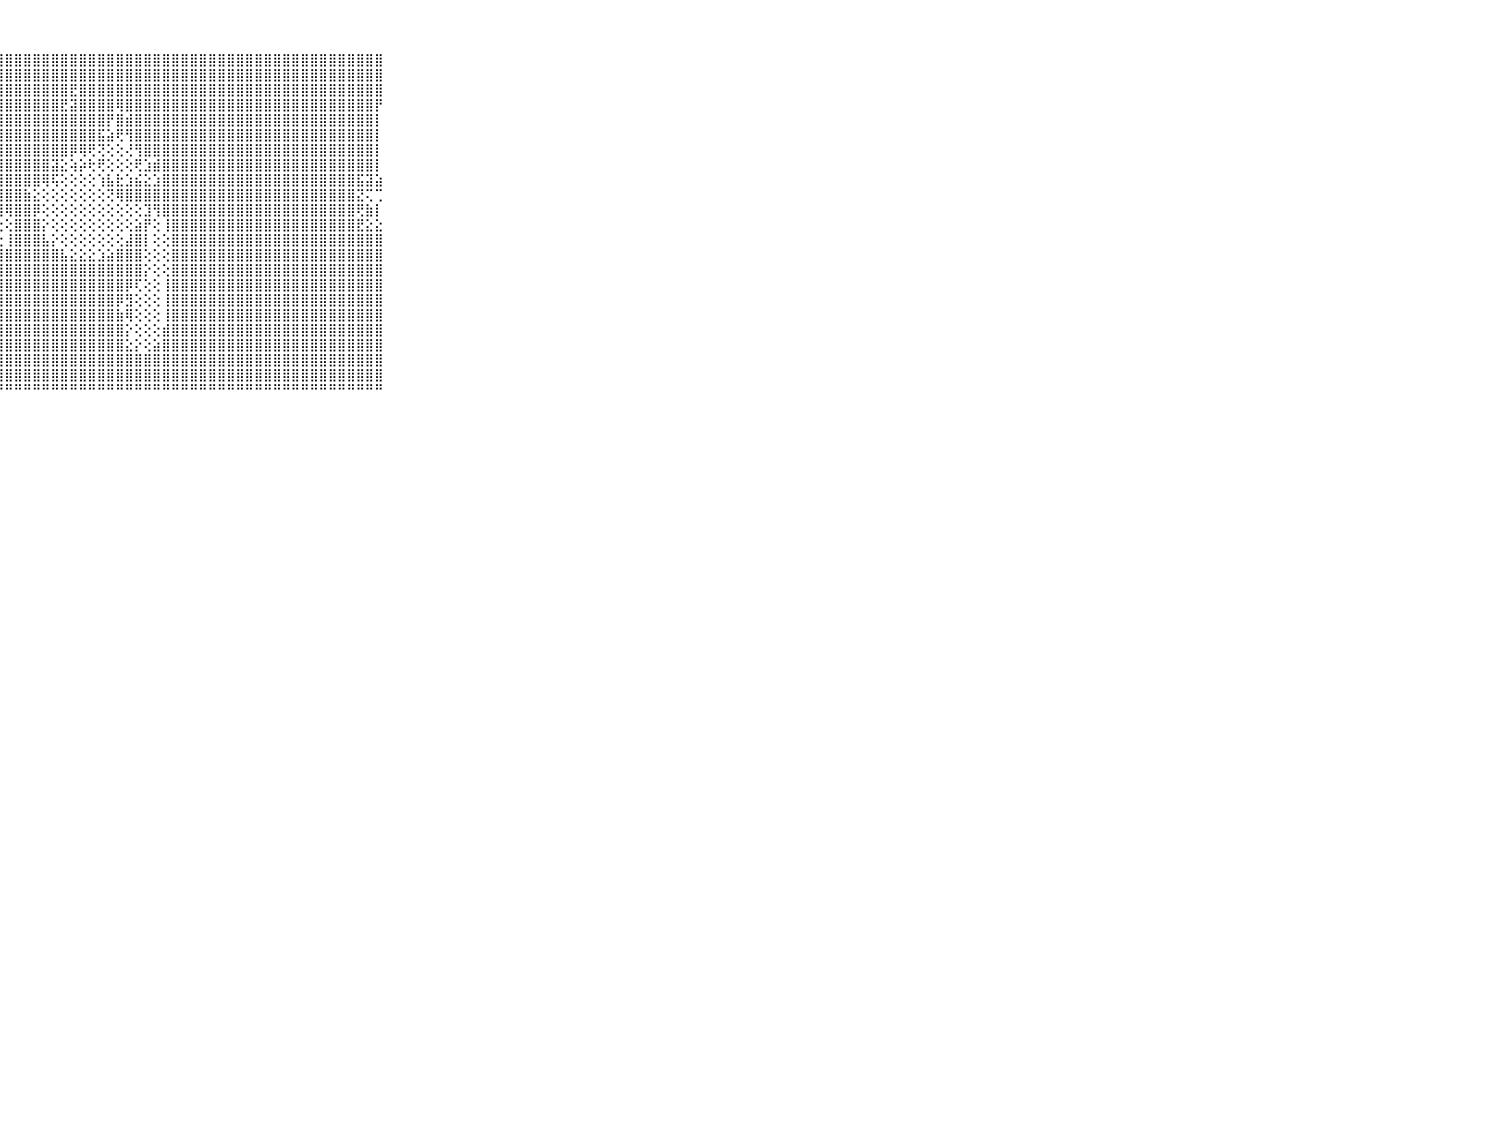

⠀⠀⠀⠀⠀⠀⠀⠀⠀⠀⠀⠀⠕⠀⠑⣿⣿⣿⣿⣿⣿⣿⣿⣿⣿⣿⣿⣿⣿⣿⣿⣿⣿⣿⣿⣿⣿⣿⣿⣿⣿⣿⣿⣿⣿⣿⣿⣿⣿⣿⣿⣿⣿⣿⣿⣿⣿⣿⣿⣿⣿⣿⣿⣿⣿⣿⣿⣿⣿⠀⠀⠀⠀⠀⠀⠀⠀⠀⠀⠀⠀
⠀⠀⠀⠀⠀⠀⠀⠀⠀⠀⠀⠀⠐⠀⠁⣿⣿⣿⣿⣿⣿⣿⣿⣿⣿⣿⣿⣿⣿⣿⣿⣿⣿⣿⣿⣿⣿⣿⣿⣿⣿⣿⣿⣿⣿⣿⣿⣿⣿⣿⣿⣿⣿⣿⣿⣿⣿⣿⣿⣿⣿⣿⣿⣿⣿⣿⣿⣿⣿⠀⠀⠀⠀⠀⠀⠀⠀⠀⠀⠀⠀
⠀⠀⠀⠀⠀⠀⠀⠀⠀⠀⠀⠀⠀⠀⠀⢹⣿⣿⣿⣿⣿⣿⣿⣿⣿⣿⣿⣿⣿⣿⣿⣿⣿⣿⣿⣟⣿⣿⣿⣿⣿⣿⣿⣿⣿⣿⣿⣿⣿⣿⣿⣿⣿⣿⣿⣿⣿⣿⣿⣿⣿⣿⣿⣿⣿⣿⣿⣿⣿⠀⠀⠀⠀⠀⠀⠀⠀⠀⠀⠀⠀
⠀⠀⠀⠀⠀⠀⠀⠀⠀⠀⠀⠀⠀⠀⢅⢸⣿⣿⣿⣿⣿⣿⣿⣿⣿⣿⣿⣿⣿⣿⣿⣿⣿⣿⣟⣽⣿⣿⣿⣿⢿⣿⣿⣿⣿⣿⣿⣿⣿⣿⣿⣿⣿⣿⣿⣿⣿⣿⣿⣿⣿⣿⣿⣿⣿⣿⣿⣿⡟⠀⠀⠀⠀⠀⠀⠀⠀⠀⠀⠀⠀
⠀⠀⠀⠀⠀⠀⠀⠀⠀⠀⠀⢀⢄⠀⠕⢸⣿⣿⣿⣿⣿⣿⣿⣿⣿⣿⣿⣿⣿⣿⣿⣿⣿⣿⣿⣿⣿⣿⣿⡟⣿⣾⣿⣿⣿⣿⣿⣿⣿⣿⣿⣿⣿⣿⣿⣿⣿⣿⣿⣿⣿⣿⣿⣿⣿⣿⣿⣿⡇⠀⠀⠀⠀⠀⠀⠀⠀⠀⠀⠀⠀
⠀⠀⠀⠀⠀⠀⠀⠀⠀⠀⠀⢕⢕⠀⠁⢸⣿⣿⣿⣿⣿⣿⣿⣿⣿⣿⣿⣿⣿⣿⣿⣿⣿⣿⣿⣿⣿⣿⣯⣵⢟⢻⣿⣿⣿⣿⣿⣿⣿⣿⣿⣿⣿⣿⣿⣿⣿⣿⣿⣿⣿⣿⣿⣿⣿⣿⣿⣿⡇⠀⠀⠀⠀⠀⠀⠀⠀⠀⠀⠀⠀
⠀⠀⠀⠀⠀⠀⠀⠀⠀⠀⠀⢕⢕⠐⠀⢸⣿⣿⣿⣿⣿⣿⣿⣿⣿⣿⣿⣿⣿⣿⣿⣿⣿⣿⣿⡿⢿⢟⢝⢕⢕⢜⢻⣿⣿⣿⣿⣿⣿⣿⣿⣿⣿⣿⣿⣿⣿⣿⣿⣿⣿⣿⣿⣿⣿⣿⣿⣿⡇⠀⠀⠀⠀⠀⠀⠀⠀⠀⠀⠀⠀
⠀⠀⠀⠀⠀⠀⠀⠀⠀⠀⠀⢕⢕⠄⠕⢸⣿⣿⣿⣿⣿⣿⣿⣿⣿⣿⣿⣿⣿⣿⣿⣿⣿⣽⣕⢵⡵⢗⢟⢕⢕⢕⢟⣱⣾⣿⣿⣿⣿⣿⣿⣿⣿⣿⣿⣿⣿⣿⣿⣿⣿⣿⣿⣿⣿⣿⣿⣿⡇⠀⠀⠀⠀⠀⠀⠀⠀⠀⠀⠀⠀
⠀⠀⠀⠀⠀⠀⠀⠀⠀⠀⠀⢕⢕⠀⠀⢸⣿⣿⣿⣿⣿⣿⣿⣿⣿⣿⣿⣿⣿⣿⣿⣿⢿⢯⢕⢕⢕⢕⢱⣧⣗⣱⣮⣕⣱⣿⣿⣿⣿⣿⣿⣿⣿⣿⣿⣿⣿⣿⣿⣿⣿⣿⣿⣿⣿⣿⣯⣽⣵⠀⠀⠀⠀⠀⠀⠀⠀⠀⠀⠀⠀
⠀⠀⠀⠀⠀⠀⠀⠀⠀⠀⠀⢕⢕⠀⠀⢸⣿⣿⣿⣿⣿⣿⣿⣿⣿⣿⣿⣿⣿⣿⣷⣕⢕⢕⢕⢕⢕⢕⢕⢝⢿⣿⣿⣿⣿⣿⣿⣿⣿⣿⣿⣿⣿⣿⣿⣿⣿⣿⣿⣿⣿⣿⣿⣿⣿⣿⣝⢍⢉⠀⠀⠀⠀⠀⠀⠀⠀⠀⠀⠀⠀
⠀⠀⠀⠀⠀⠀⠀⠀⠀⠀⠀⡕⢕⠀⠀⢸⣿⣿⣿⣿⣿⣿⣿⣿⣿⣿⣿⣿⢿⣿⣿⡿⢕⢕⢕⢕⢕⢕⢕⢕⢕⢕⢕⣹⢻⣿⣿⣿⣿⣿⣿⣿⣿⣿⣿⣿⣿⣿⣿⣿⣿⣿⣿⣿⣿⣿⢟⣷⡇⠀⠀⠀⠀⠀⠀⠀⠀⠀⠀⠀⠀
⠀⠀⠀⠀⠀⠀⠀⠀⠀⠀⠀⢕⢕⢕⠔⢸⣿⣿⣿⢟⣿⣿⣿⣿⣿⣿⡿⢕⢕⣿⣿⣿⡕⢕⢕⢕⢕⢕⢕⢕⢕⢕⣵⡟⢕⢸⣿⣿⣿⣿⣿⣿⣿⣿⣿⣿⣿⣿⣿⣿⣿⣿⣿⣿⣿⣿⣟⣕⣕⠀⠀⠀⠀⠀⠀⠀⠀⠀⠀⠀⠀
⠀⠀⠀⠀⠀⠀⠀⠀⠀⠀⠀⢕⢕⠐⢕⢸⣿⣿⣿⣾⣿⣿⣿⣿⣿⡿⢕⢕⢸⣿⣿⣿⣧⡕⢕⢕⢕⢕⢕⢕⢕⣼⣿⡇⢕⢕⣿⣿⣿⣿⣿⣿⣿⣿⣿⣿⣿⣿⣿⣿⣿⣿⣿⣿⣿⣿⣿⣿⣿⠀⠀⠀⠀⠀⠀⠀⠀⠀⠀⠀⠀
⠀⠀⠀⠀⠀⠀⠀⠀⠀⠀⠀⢕⢕⢅⢕⢸⣿⣿⣿⣿⣿⣿⣿⣿⢟⢕⣱⣾⣿⣿⣿⣿⣿⣿⣧⣕⣕⣕⣱⣵⣿⣿⣿⢕⢕⢕⣿⣿⣿⣿⣿⣿⣿⣿⣿⣿⣿⣿⣿⣿⣿⣿⣿⣿⣿⣿⣿⣿⣿⠀⠀⠀⠀⠀⠀⠀⠀⠀⠀⠀⠀
⠀⠀⠀⠀⠀⠀⠀⠀⠀⠀⠀⢕⢜⢇⢕⢸⣿⣿⣿⣿⣿⣿⢿⢝⢕⣵⣿⣿⣿⣿⣿⣿⣿⣿⣿⣿⣿⣿⣿⣿⣿⣿⣿⡕⢕⢕⣿⣿⣿⣿⣿⣿⣿⣿⣿⣿⣿⣿⣿⣿⣿⣿⣿⣿⣿⣿⣿⣿⣿⠀⠀⠀⠀⠀⠀⠀⠀⠀⠀⠀⠀
⠀⠀⠀⠀⠀⠀⠀⠀⠀⠀⠀⢕⢕⠅⢕⢸⣿⣿⣿⣿⣿⡇⢕⣵⣿⣿⣿⣿⣿⣿⣿⣿⣿⣿⣿⣿⣿⣿⣿⣿⣿⡿⢏⢕⢕⢸⣿⣿⣿⣿⣿⣿⣿⣿⣿⣿⣿⣿⣿⣿⣿⣿⣿⣿⣿⣿⣿⣿⣿⠀⠀⠀⠀⠀⠀⠀⠀⠀⠀⠀⠀
⠀⠀⠀⠀⠀⠀⠀⠀⠀⠀⠀⢱⢕⠕⢕⢸⣿⣿⣿⡟⣏⣵⣿⣿⣿⣿⣿⣿⣿⣿⣿⣿⣿⣿⣿⣿⣿⣿⣿⣿⡿⣻⢕⢕⢕⢸⣿⣿⣿⣿⣿⣿⣿⣿⣿⣿⣿⣿⣿⣿⣿⣿⣿⣿⣿⣿⣿⣿⣿⠀⠀⠀⠀⠀⠀⠀⠀⠀⠀⠀⠀
⠀⠀⠀⠀⠀⠀⠀⠀⠀⠀⠀⢕⢕⠀⢕⢸⣿⣿⣿⣿⣿⣿⣿⣿⣿⣿⣿⣿⣿⣿⣿⣿⣿⣿⣿⣿⣿⣿⣿⣿⣷⢿⢕⢕⢕⢸⣿⣿⣿⣿⣿⣿⣿⣿⣿⣿⣿⣿⣿⣿⣿⣿⣿⣿⣿⣿⣿⣿⣿⠀⠀⠀⠀⠀⠀⠀⠀⠀⠀⠀⠀
⠀⠀⠀⠀⠀⠀⠀⠀⠀⠀⠀⢕⢕⠀⢕⢸⣿⣿⣿⣿⣿⣿⣿⣿⣿⣿⣿⣿⣿⣿⣿⣿⣿⣿⣿⣿⣿⣿⣿⣿⣿⡕⢕⢕⢕⣾⣿⣿⣿⣿⣿⣿⣿⣿⣿⣿⣿⣿⣿⣿⣿⣿⣿⣿⣿⣿⣿⣿⣿⠀⠀⠀⠀⠀⠀⠀⠀⠀⠀⠀⠀
⠀⠀⠀⠀⠀⠀⠀⠀⠀⠀⠀⢕⢕⠅⢕⣿⣿⣿⣿⣿⣿⣿⣿⣿⣿⣿⣿⣿⣿⣿⣿⣿⣿⣿⣿⣿⣿⣿⣿⣿⣿⣕⡕⢕⣵⣿⣿⣿⣿⣿⣿⣿⣿⣿⣿⣿⣿⣿⣿⣿⣿⣿⣿⣿⣿⣿⣿⣿⣿⠀⠀⠀⠀⠀⠀⠀⠀⠀⠀⠀⠀
⠀⠀⠀⠀⠀⠀⠀⠀⠀⠀⠀⢕⢕⢕⢕⣿⣿⣿⣿⣿⣿⣿⣿⣿⣿⣿⣿⣿⣿⣿⣿⣿⣿⣿⣿⣿⣿⣿⣿⣿⣿⣿⣿⣿⣿⣿⣿⣿⣿⣿⣿⣿⣿⣿⣿⣿⣿⣿⣿⣿⣿⣿⣿⣿⣿⣿⣿⣿⣿⠀⠀⠀⠀⠀⠀⠀⠀⠀⠀⠀⠀
⠀⠀⠀⠀⠀⠀⠀⠀⠀⠀⠀⢕⢜⢕⢕⣿⣿⣿⣿⣿⣿⣿⣿⣿⣿⣿⣿⣿⣿⣿⣿⣿⣿⣿⣿⣿⣿⣿⣿⣿⣿⣿⣿⣿⣿⣿⣿⣿⣿⣿⣿⣿⣿⣿⣿⣿⣿⣿⣿⣿⣿⣿⣿⣿⣿⣿⣿⣿⣿⠀⠀⠀⠀⠀⠀⠀⠀⠀⠀⠀⠀
⠀⠀⠀⠀⠀⠀⠀⠀⠀⠀⠀⠑⠘⠑⠑⠛⠛⠛⠛⠛⠛⠛⠛⠛⠛⠛⠛⠛⠛⠛⠛⠛⠛⠛⠛⠛⠛⠛⠛⠛⠛⠛⠛⠛⠛⠛⠛⠛⠛⠛⠛⠛⠛⠛⠛⠛⠛⠛⠛⠛⠛⠛⠛⠛⠛⠛⠛⠛⠛⠀⠀⠀⠀⠀⠀⠀⠀⠀⠀⠀⠀